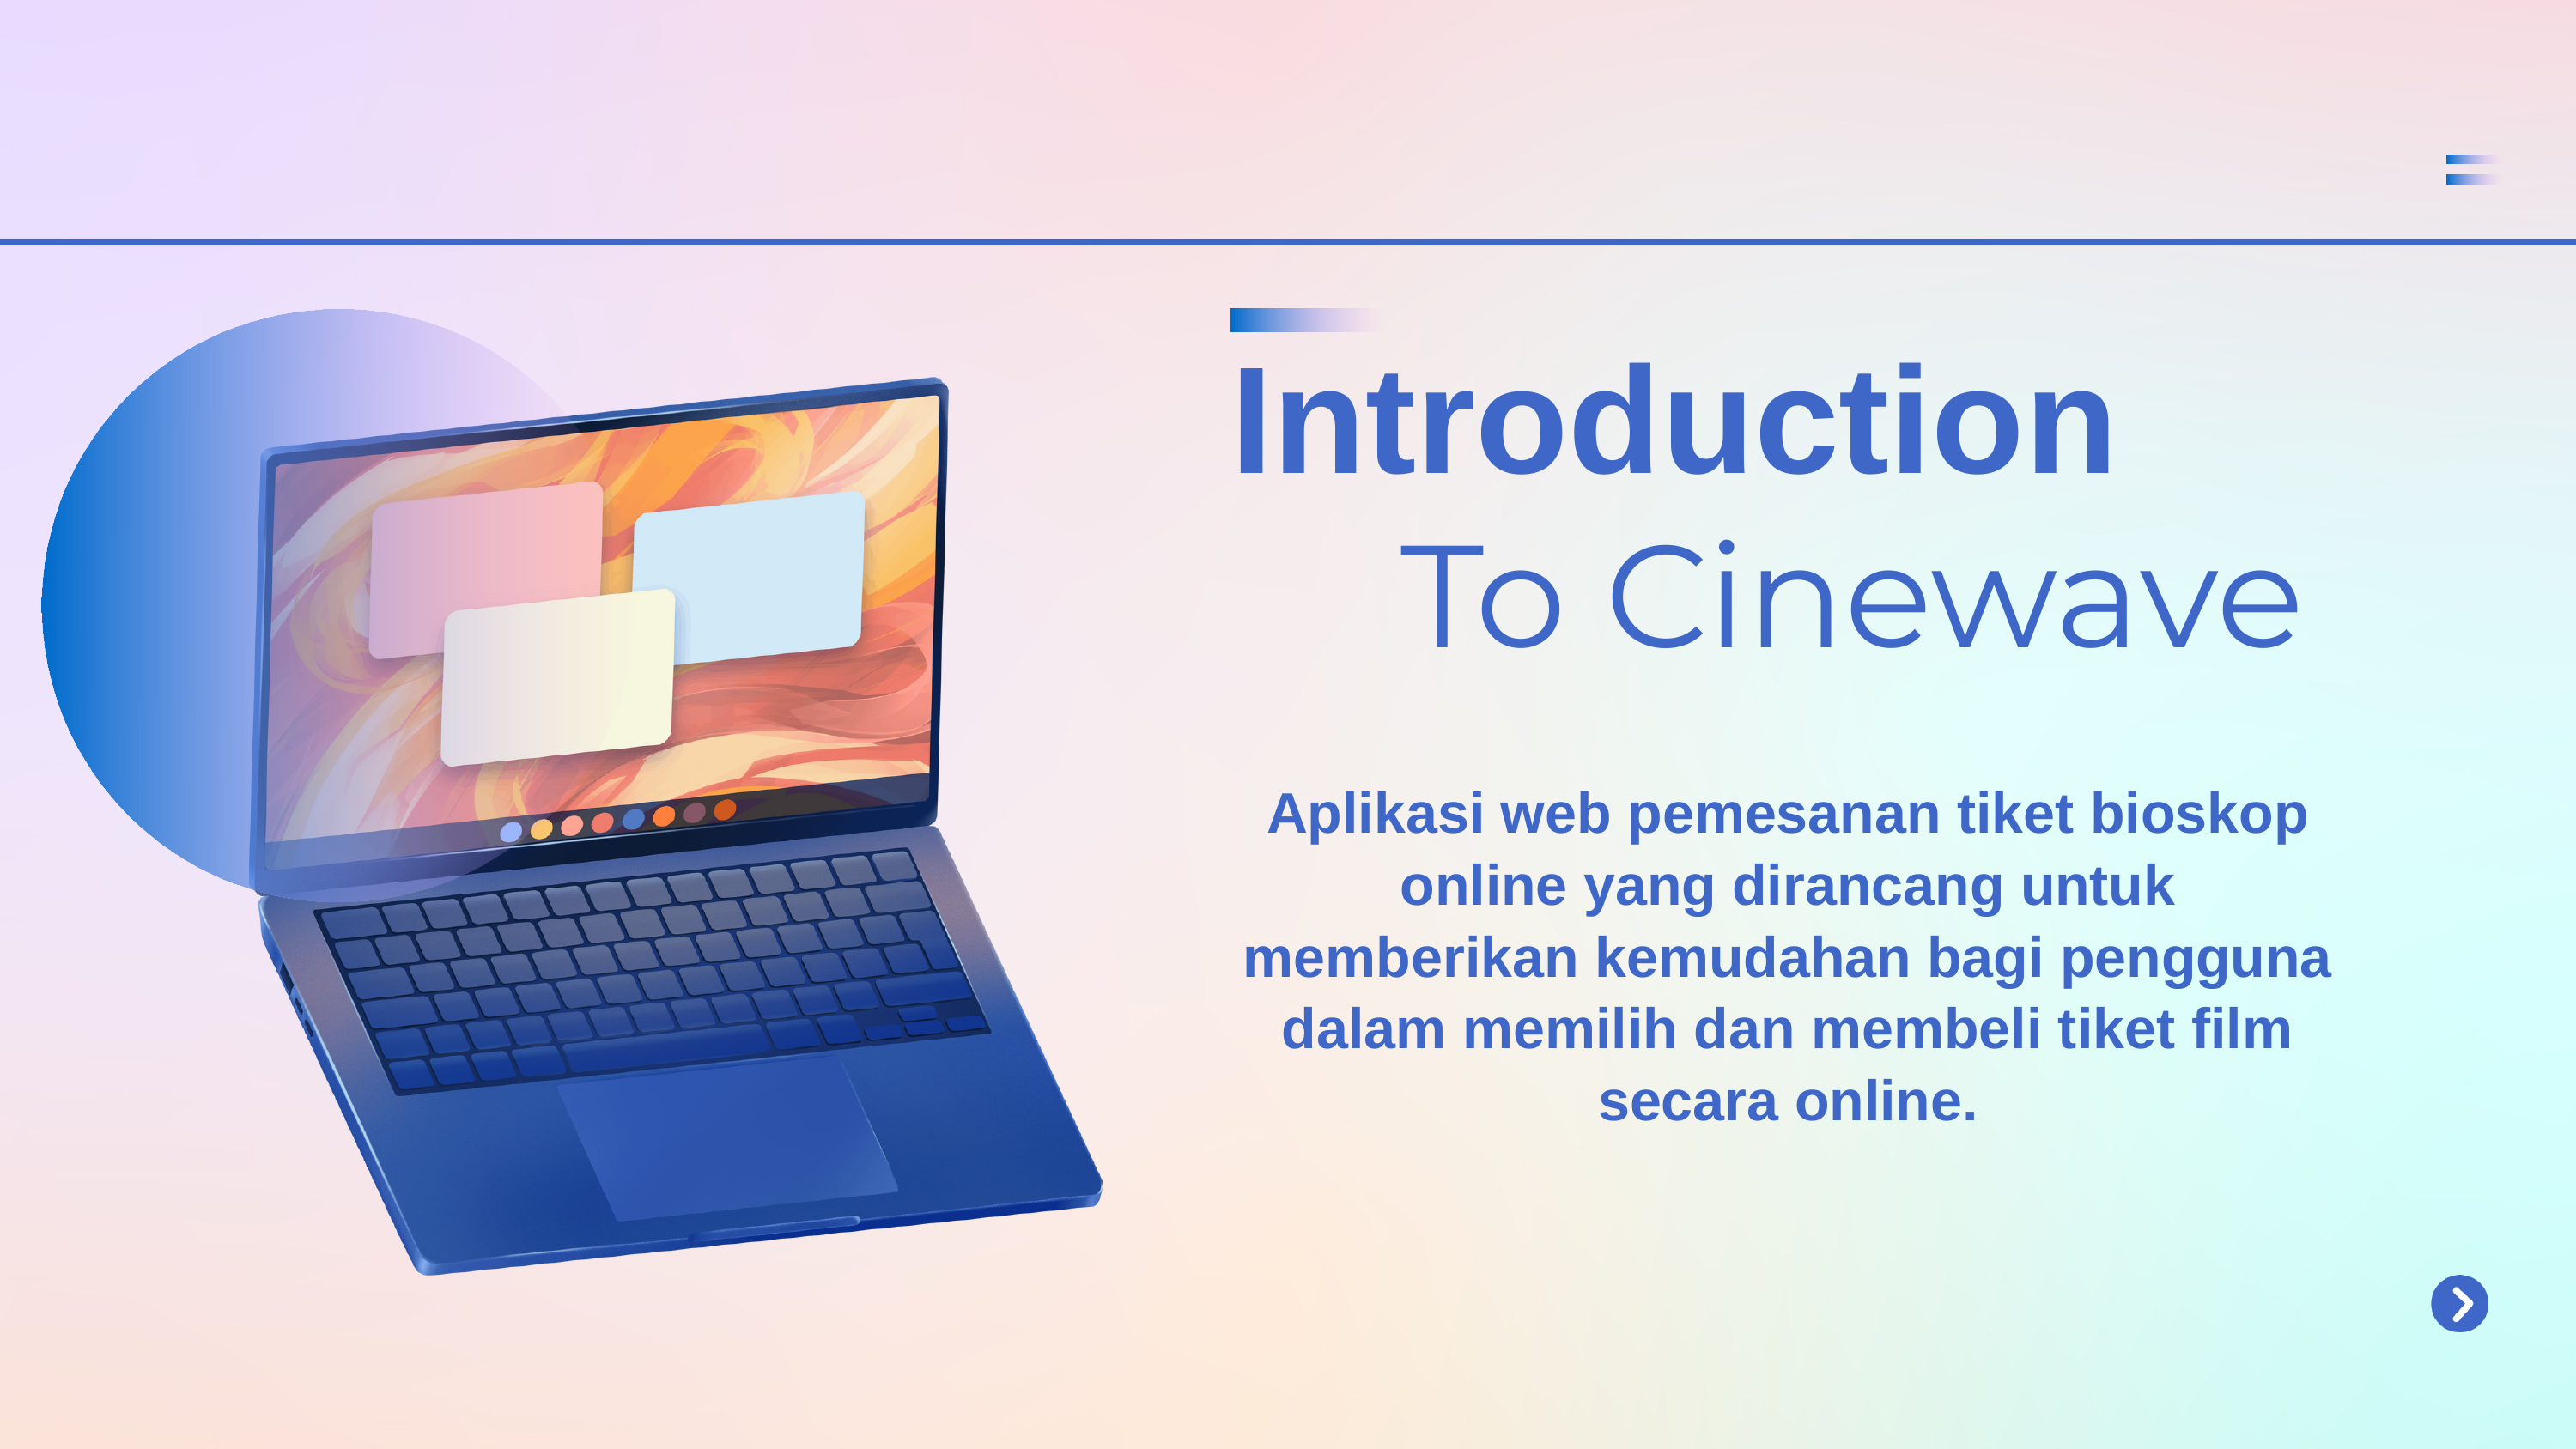

Introduction

To Cinewave
Aplikasi web pemesanan tiket bioskop online yang dirancang untuk memberikan kemudahan bagi pengguna dalam memilih dan membeli tiket film secara online.